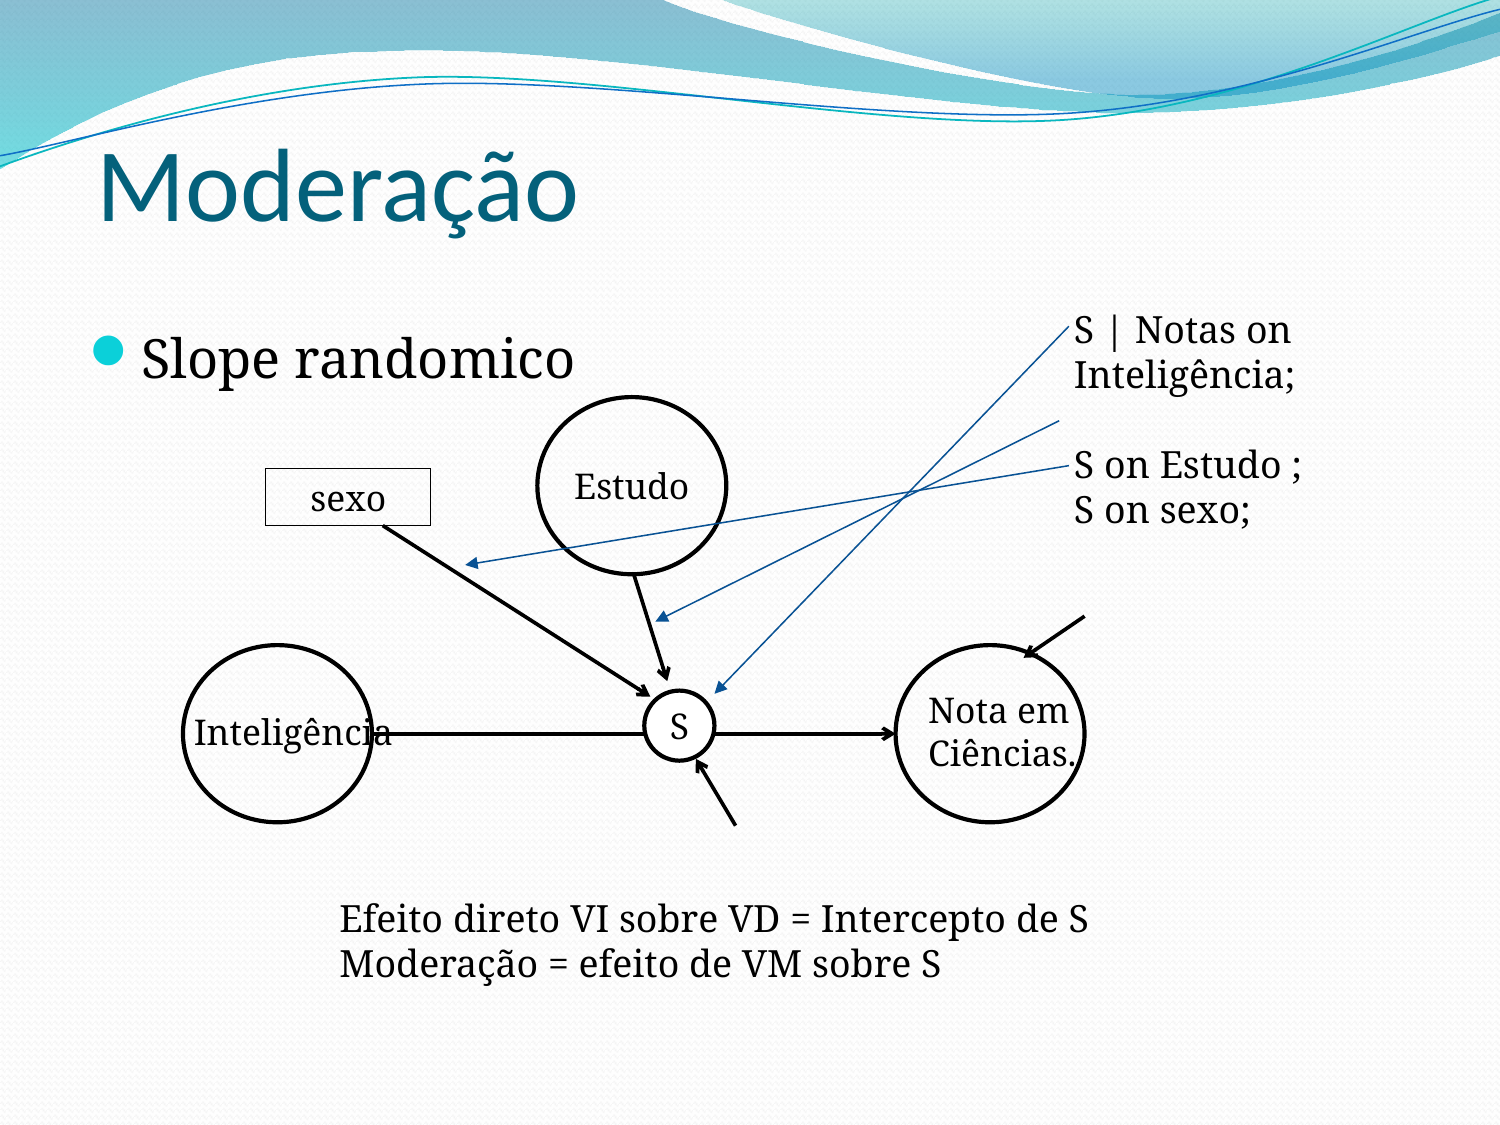

# Moderação
S | Notas on Inteligência;

S on Estudo ;
S on sexo;
Slope randomico

Estudo
sexo

Nota em Ciências.

S
Inteligência
Efeito direto VI sobre VD = Intercepto de S
Moderação = efeito de VM sobre S